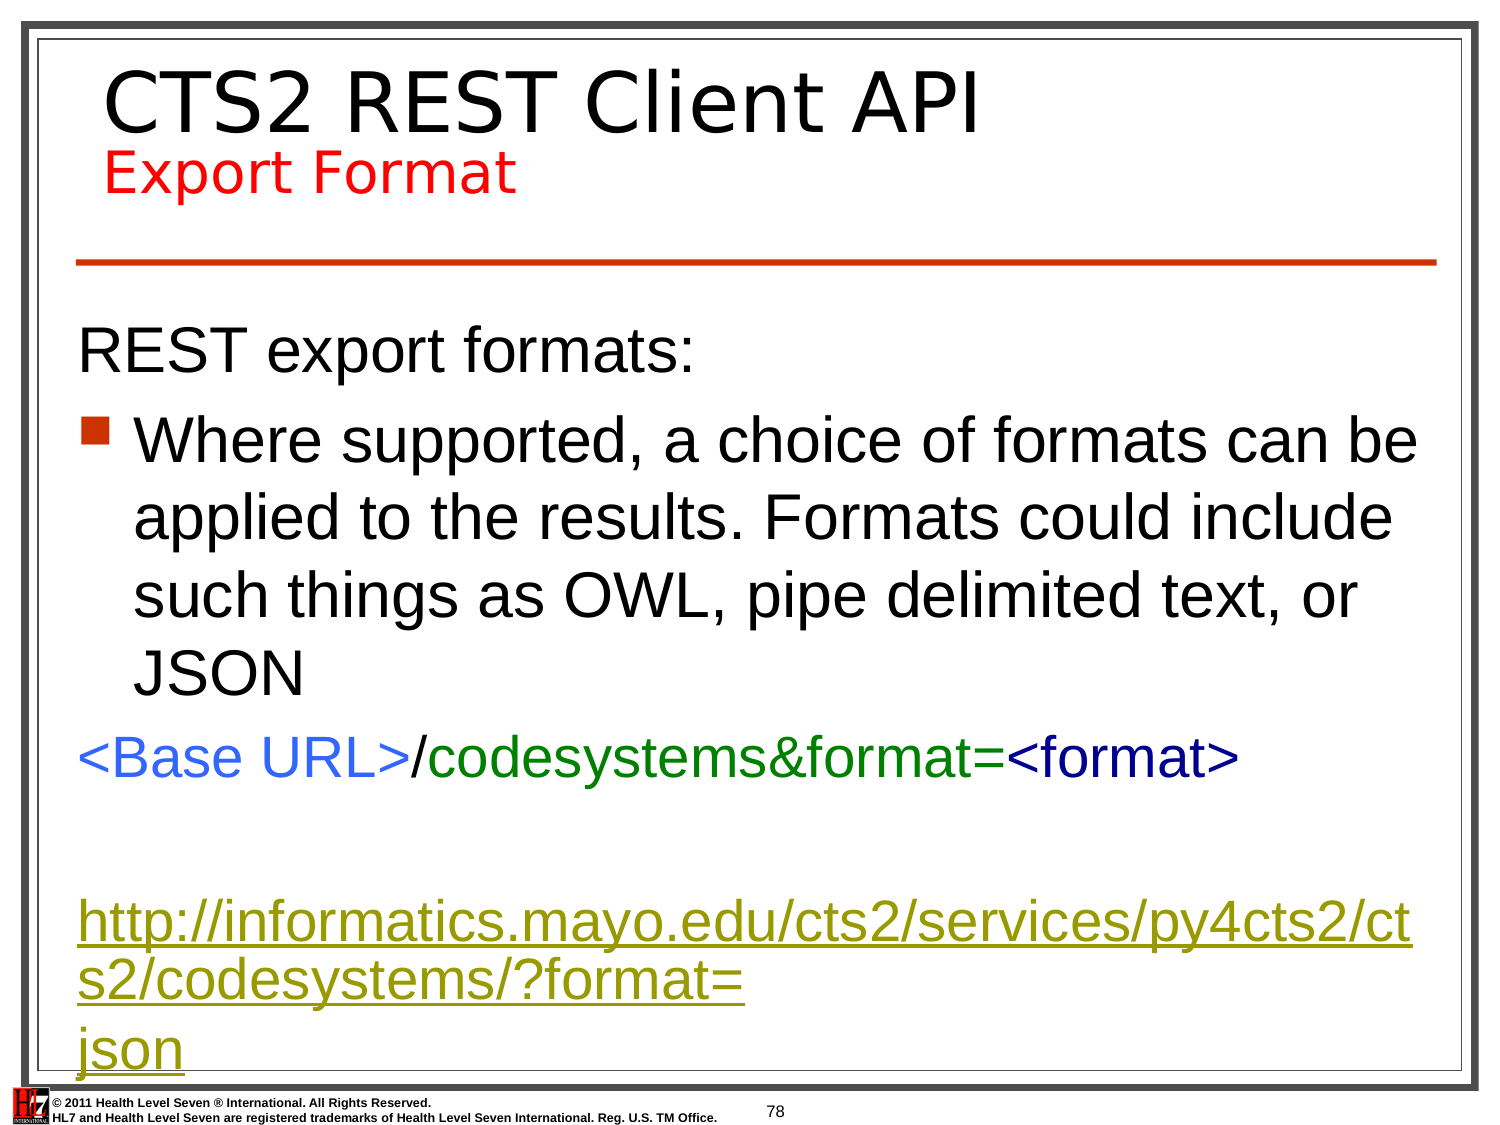

# CTS2 REST Client API Export Format
REST export formats:
Where supported, a choice of formats can be applied to the results. Formats could include such things as OWL, pipe delimited text, or JSON
<Base URL>/codesystems&format=<format>

http://informatics.mayo.edu/cts2/services/py4cts2/cts2/codesystems/?format=json

78